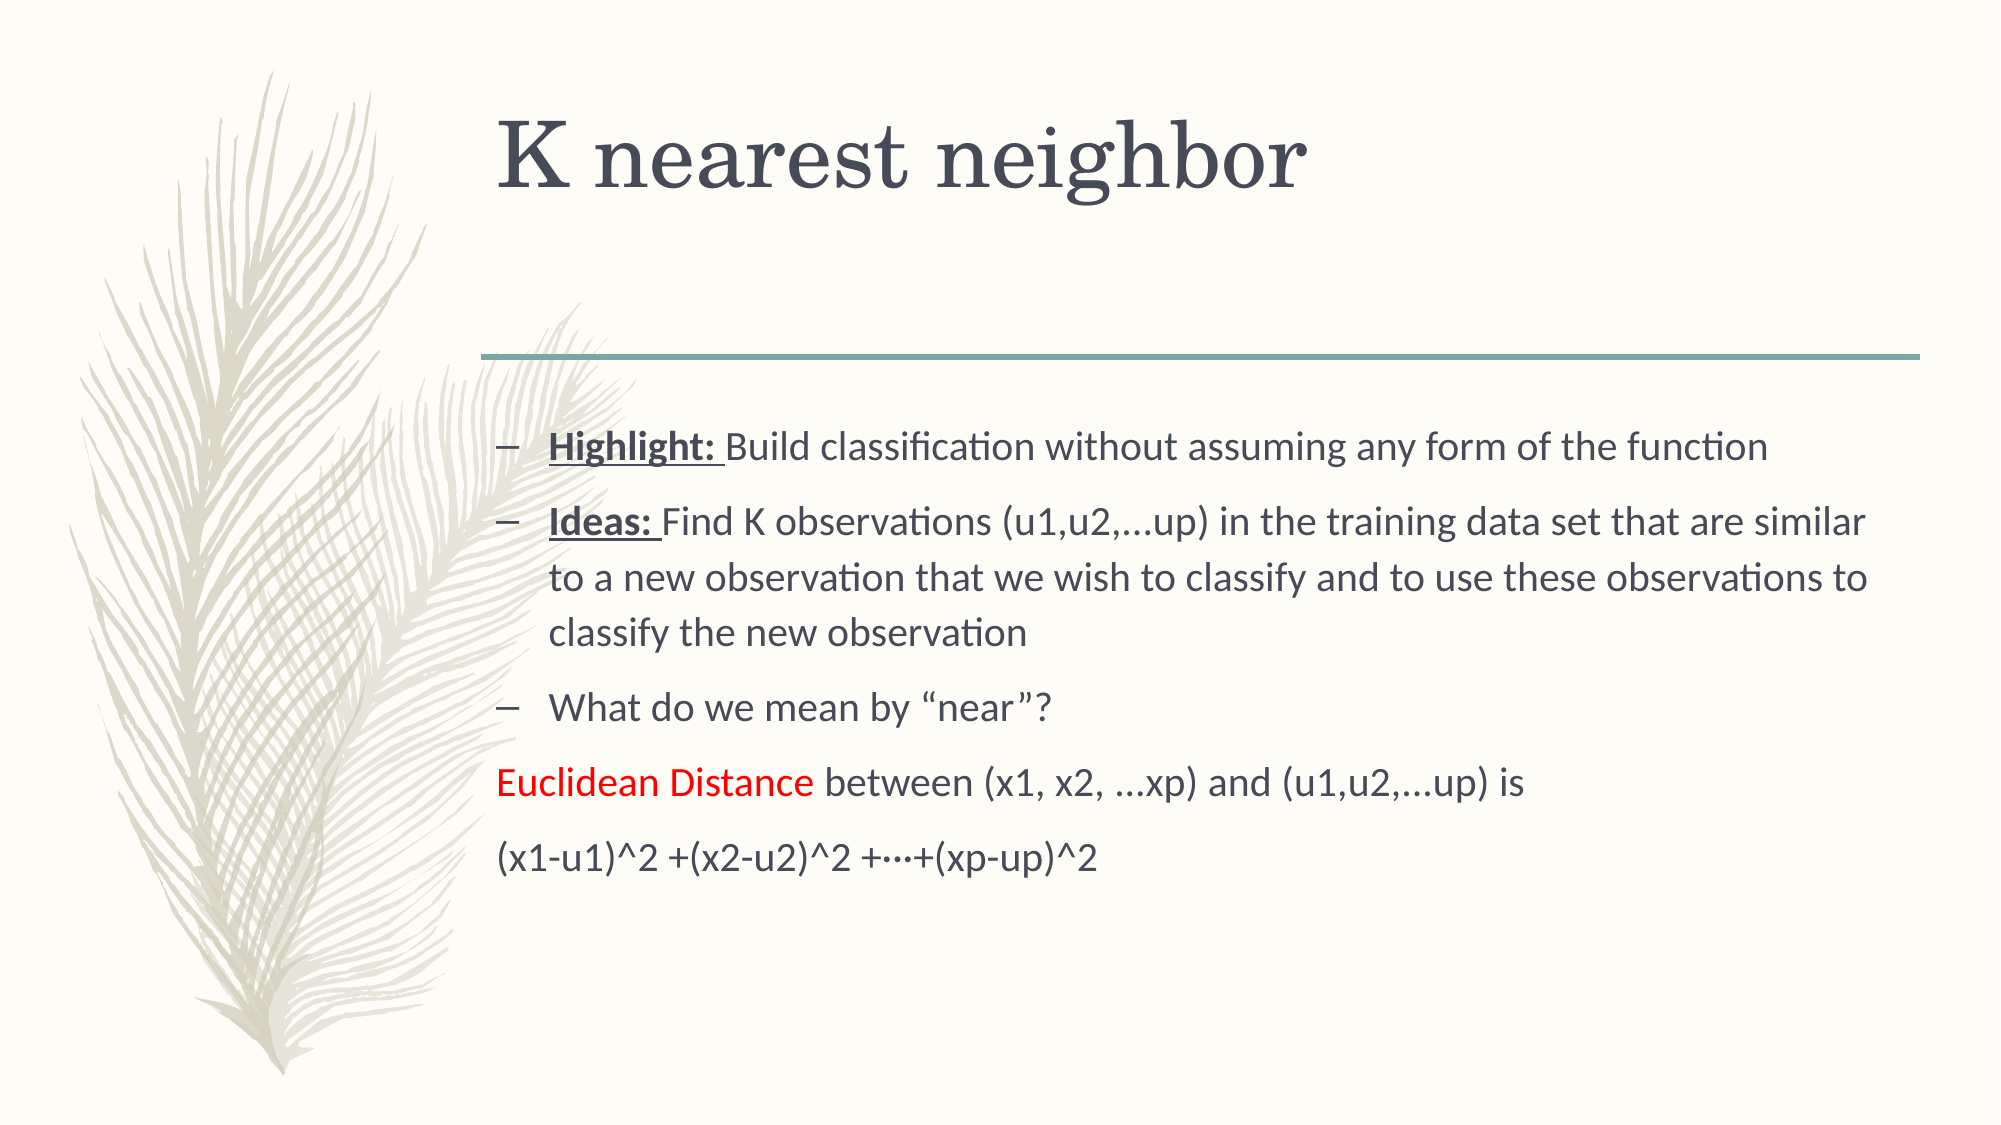

# K nearest neighbor
Highlight: Build classification without assuming any form of the function
Ideas: Find K observations (u1,u2,...up) in the training data set that are similar to a new observation that we wish to classify and to use these observations to classify the new observation
What do we mean by “near”?
Euclidean Distance between (x1, x2, ...xp) and (u1,u2,...up) is
(x1-u1)^2 +(x2-u2)^2 +···+(xp-up)^2